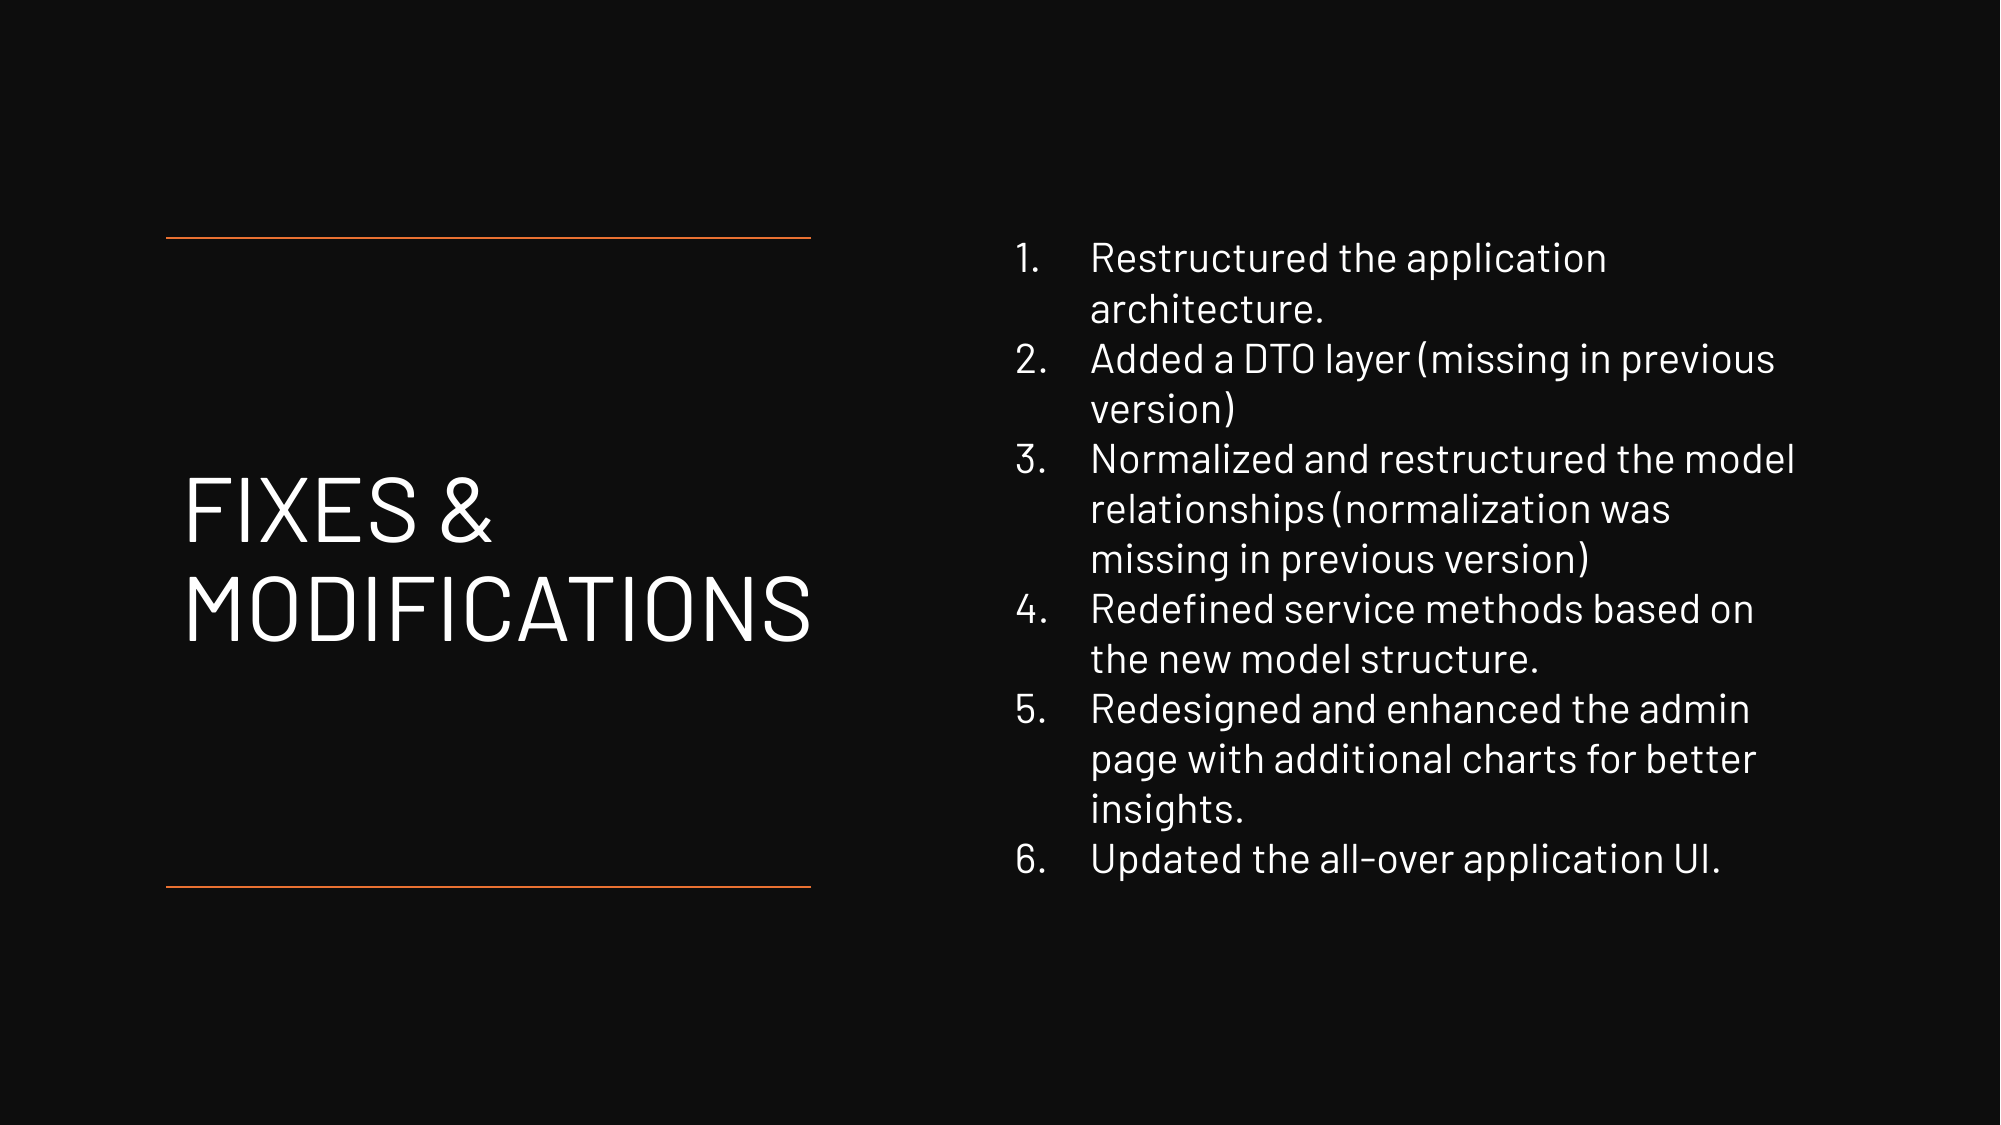

Restructured the application architecture.
Added a DTO layer (missing in previous version)
Normalized and restructured the model relationships (normalization was missing in previous version)
Redefined service methods based on the new model structure.
Redesigned and enhanced the admin page with additional charts for better insights.
Updated the all-over application UI.
# FIXES & MODIFICATIONS